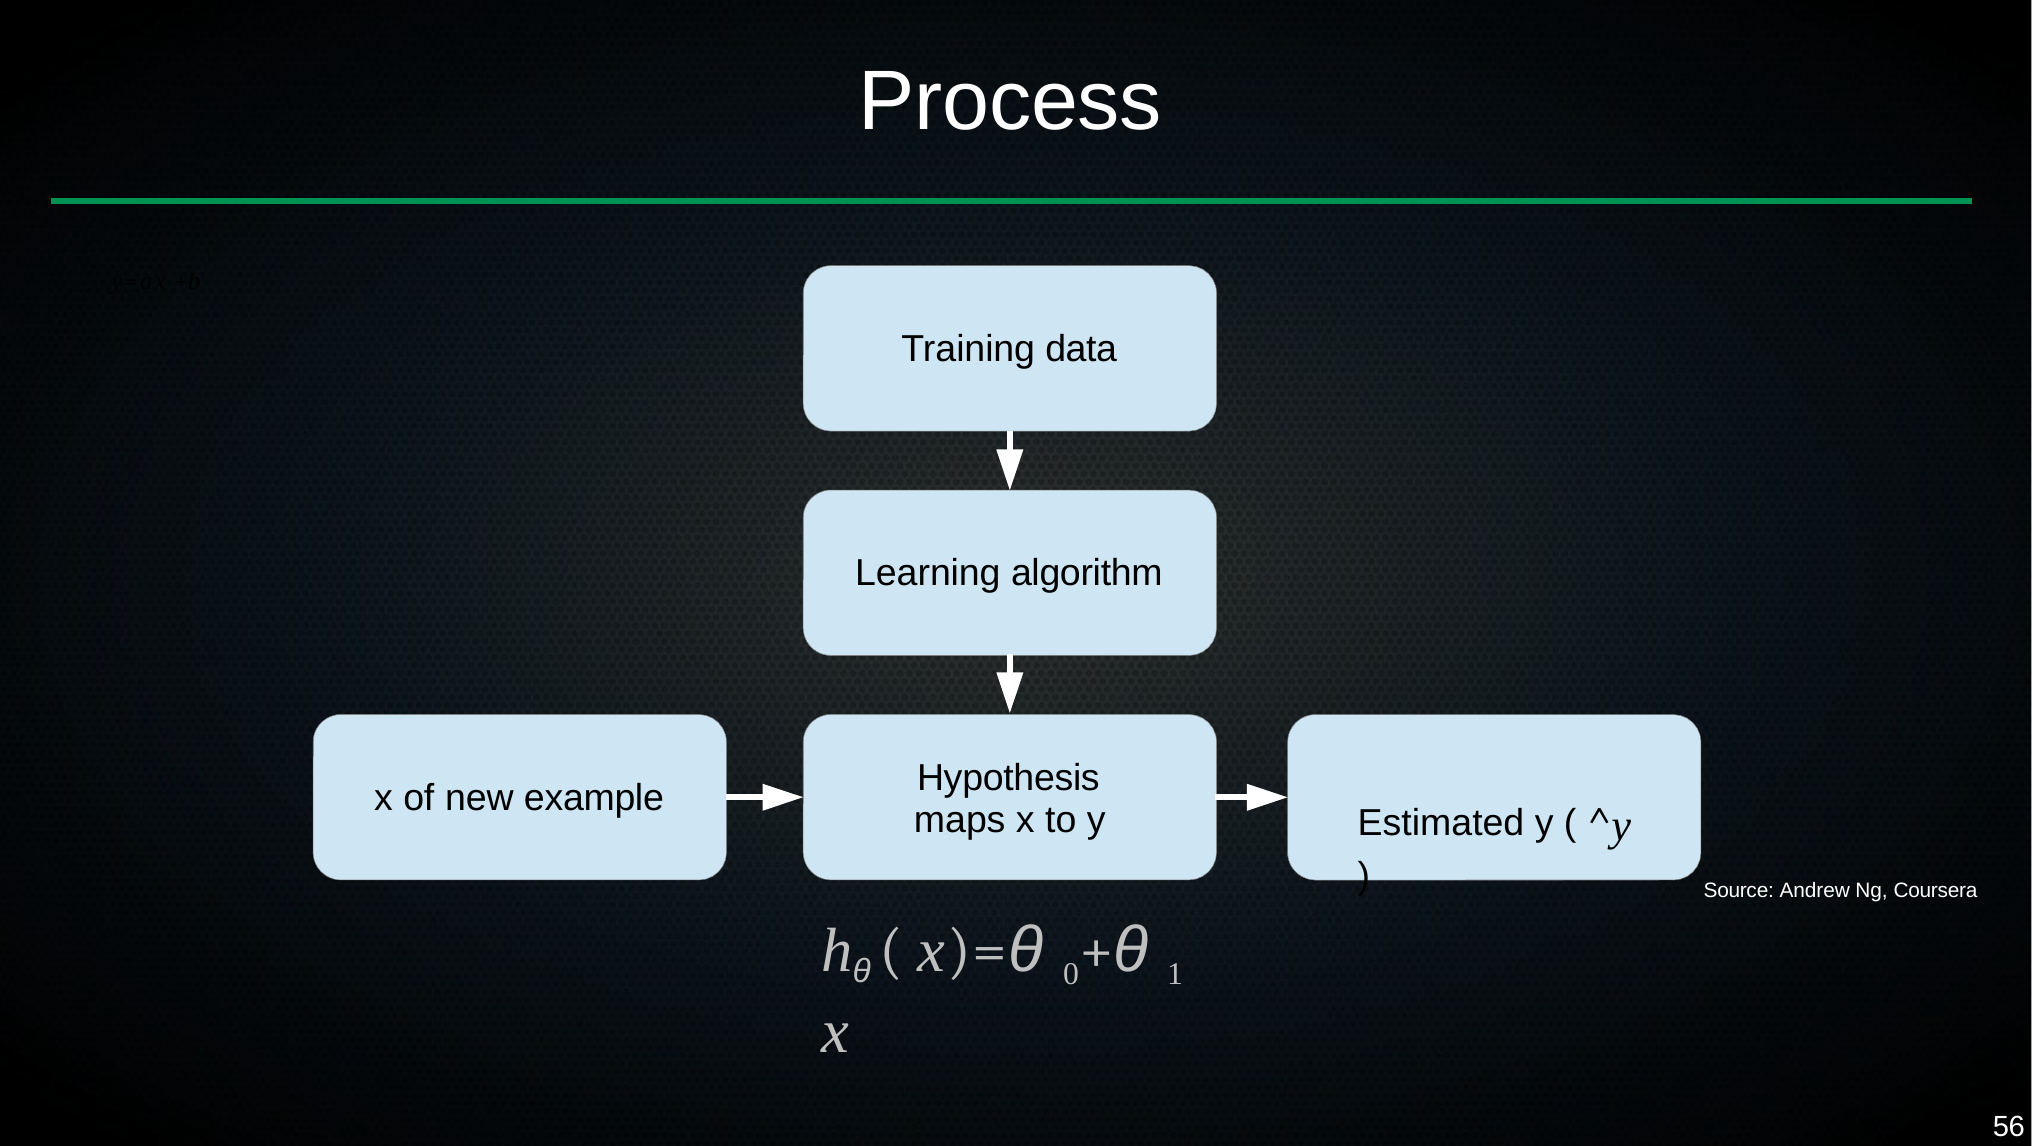

# Process
y=ax +b

Training data

Learning algorithm

Hypothesis maps x to y
Estimated y ( ^y )
x of new example
Source: Andrew Ng, Coursera
hθ ( x)=θ 0+θ 1 x
56